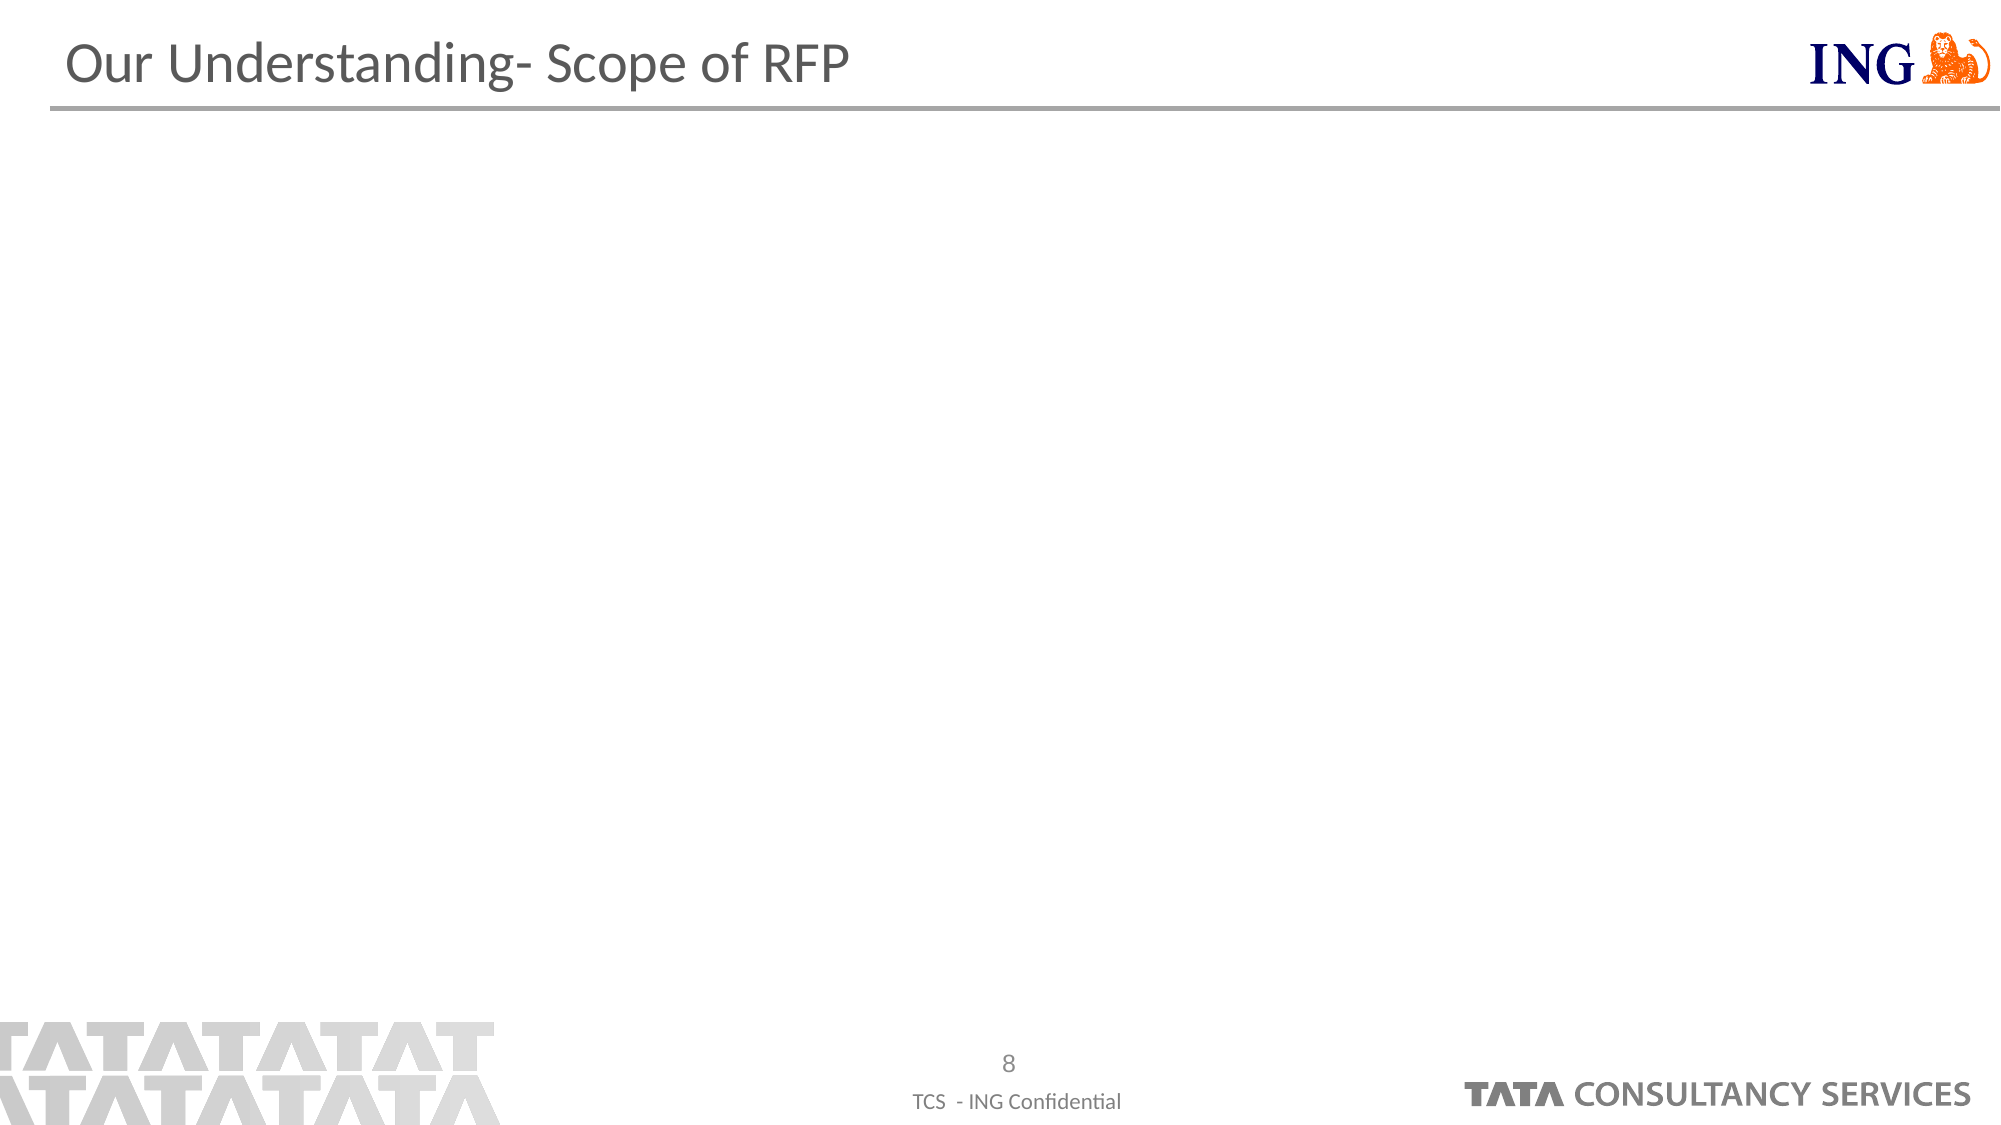

# Our Understanding- Scope of RFP
8